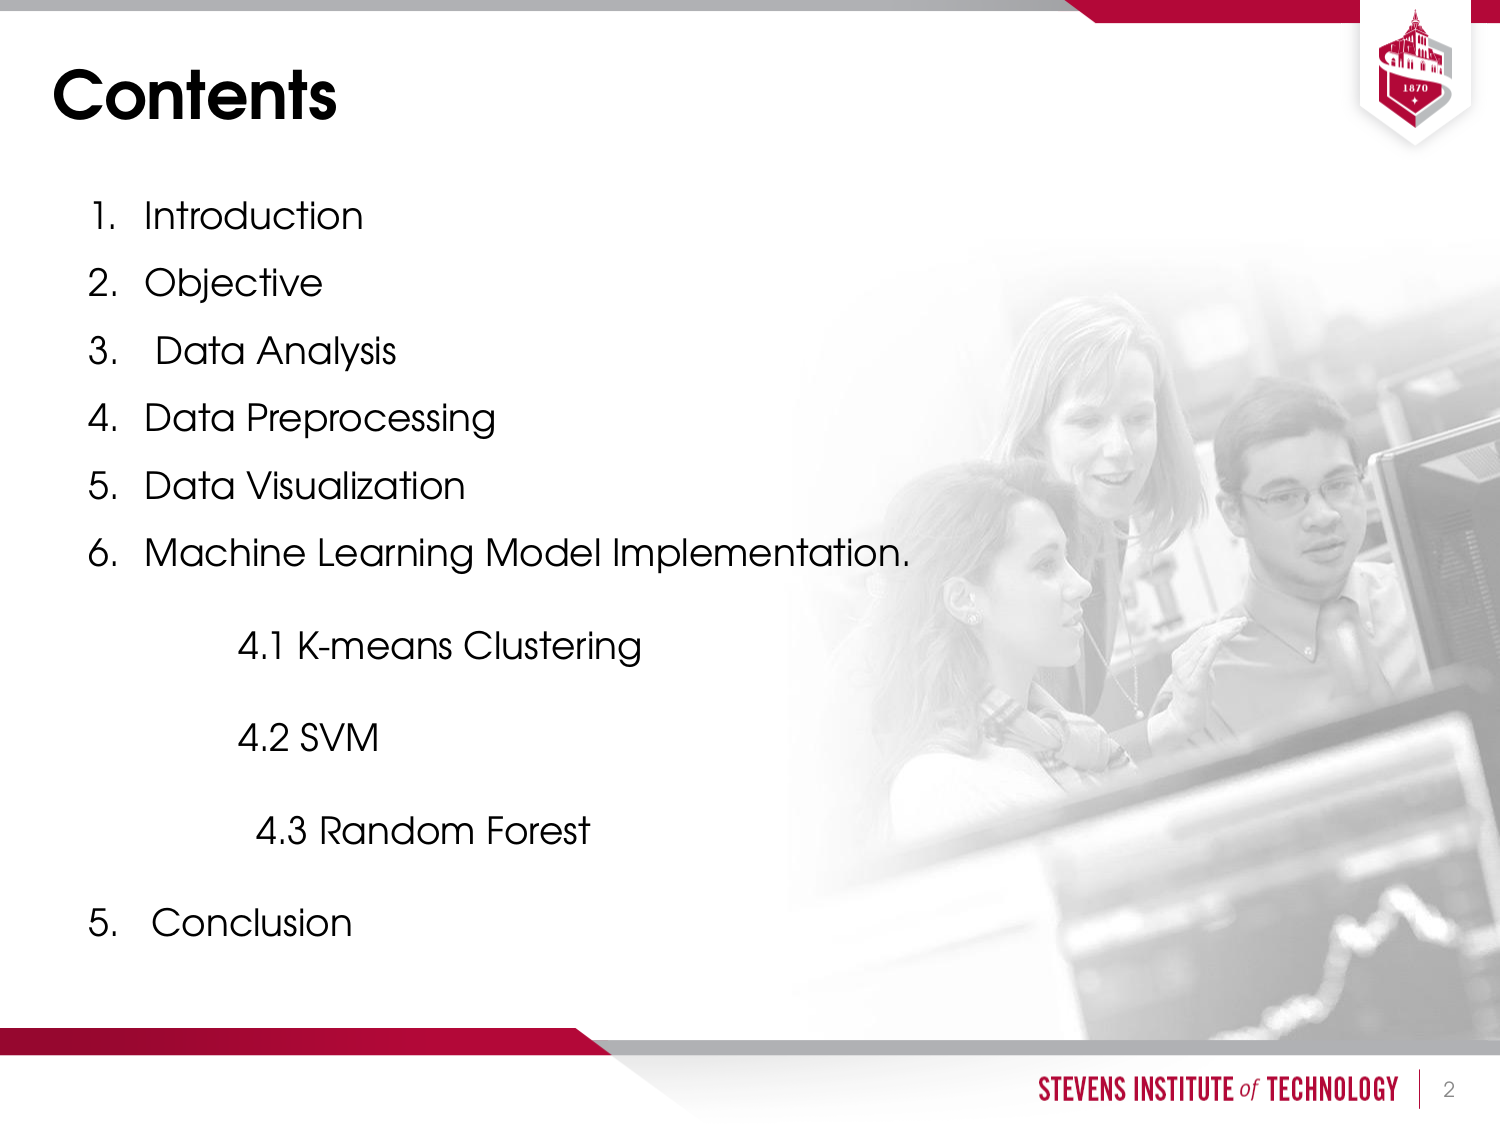

# Contents
Introduction
Objective
 Data Analysis
Data Preprocessing
Data Visualization
Machine Learning Model Implementation.
	4.1 K-means Clustering
	4.2 SVM
                4.3 Random Forest
5.   Conclusion

2